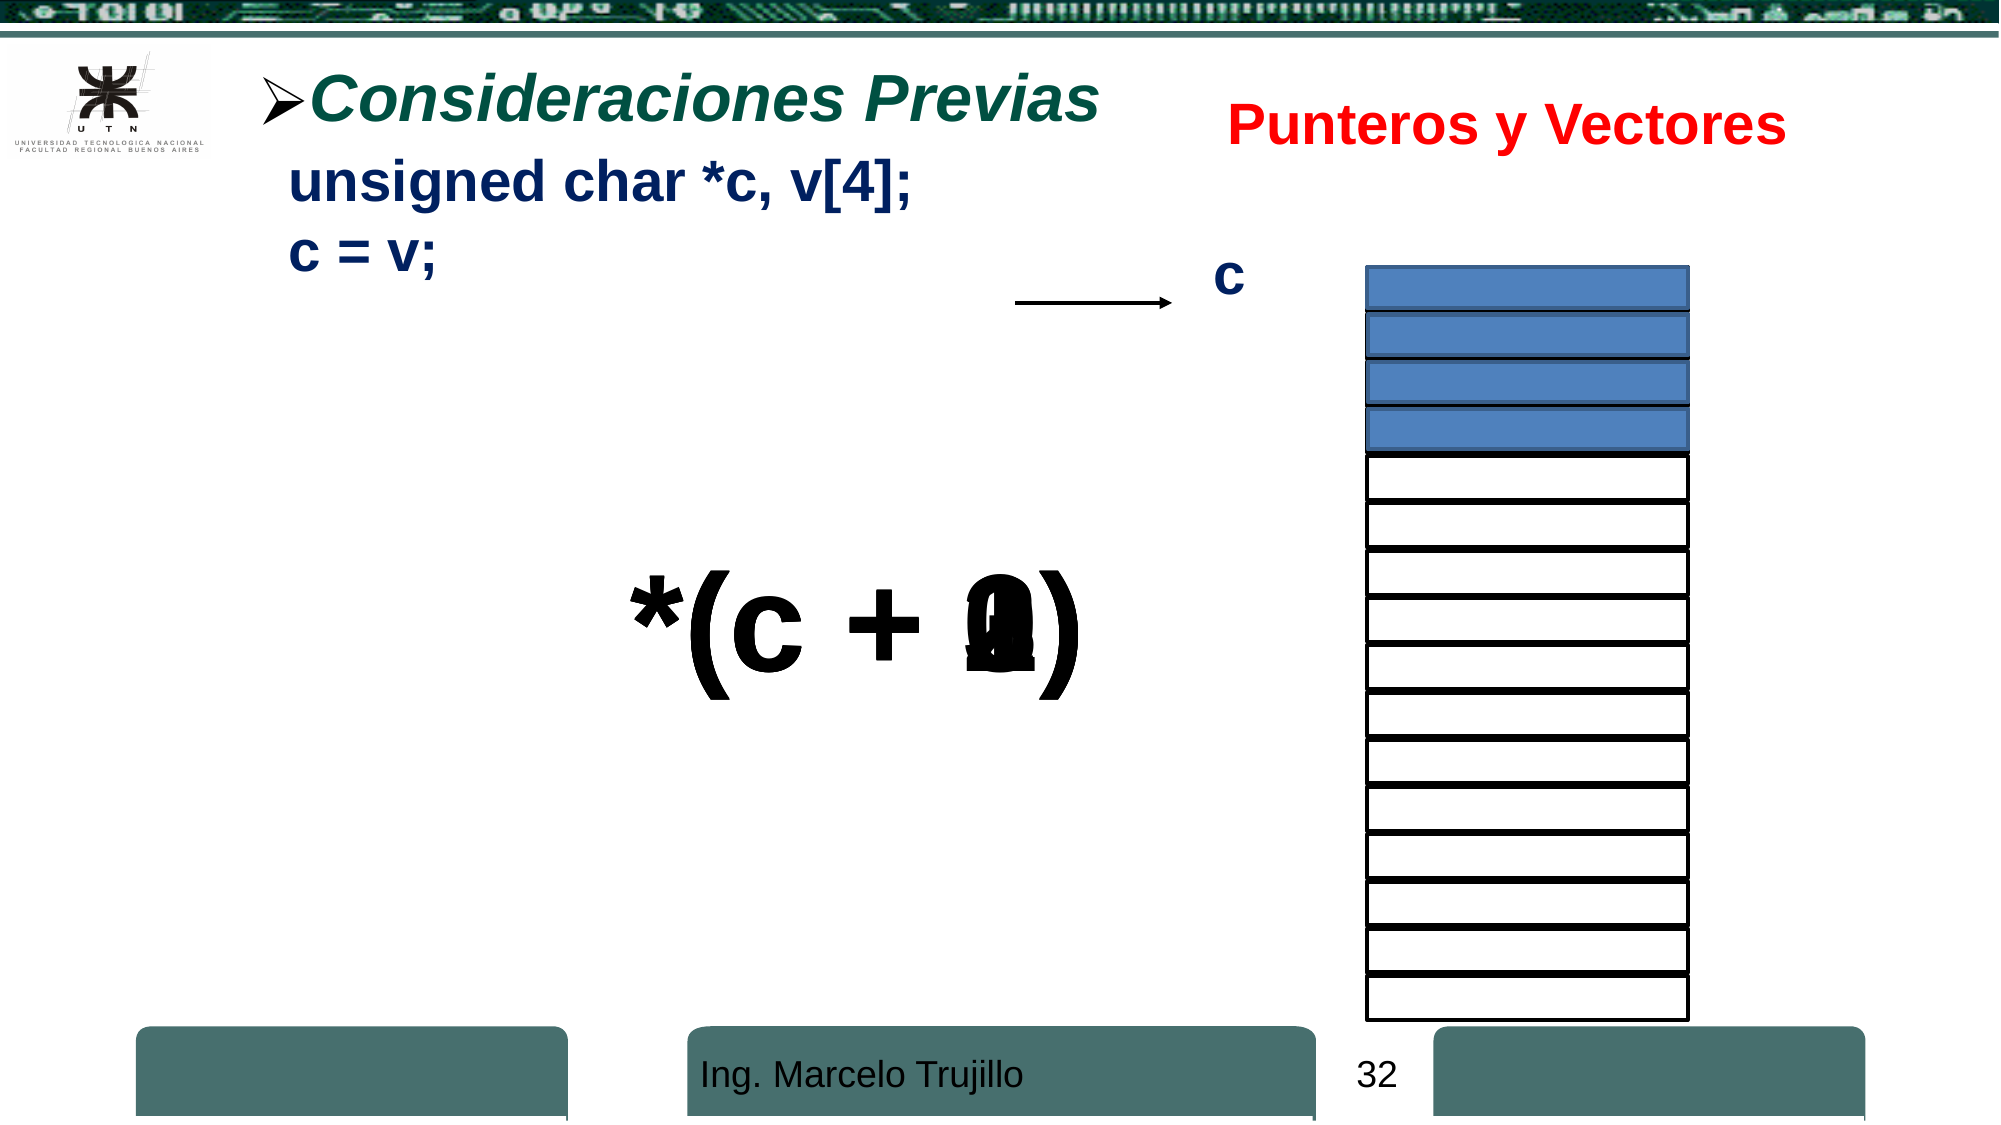

Consideraciones Previas
Punteros y Vectores

unsigned char *c, v[4];
c = v;
c

*(c + 0)

*(c + 1)

*(c + 2)

*(c + 3)
Ing. Marcelo Trujillo
32